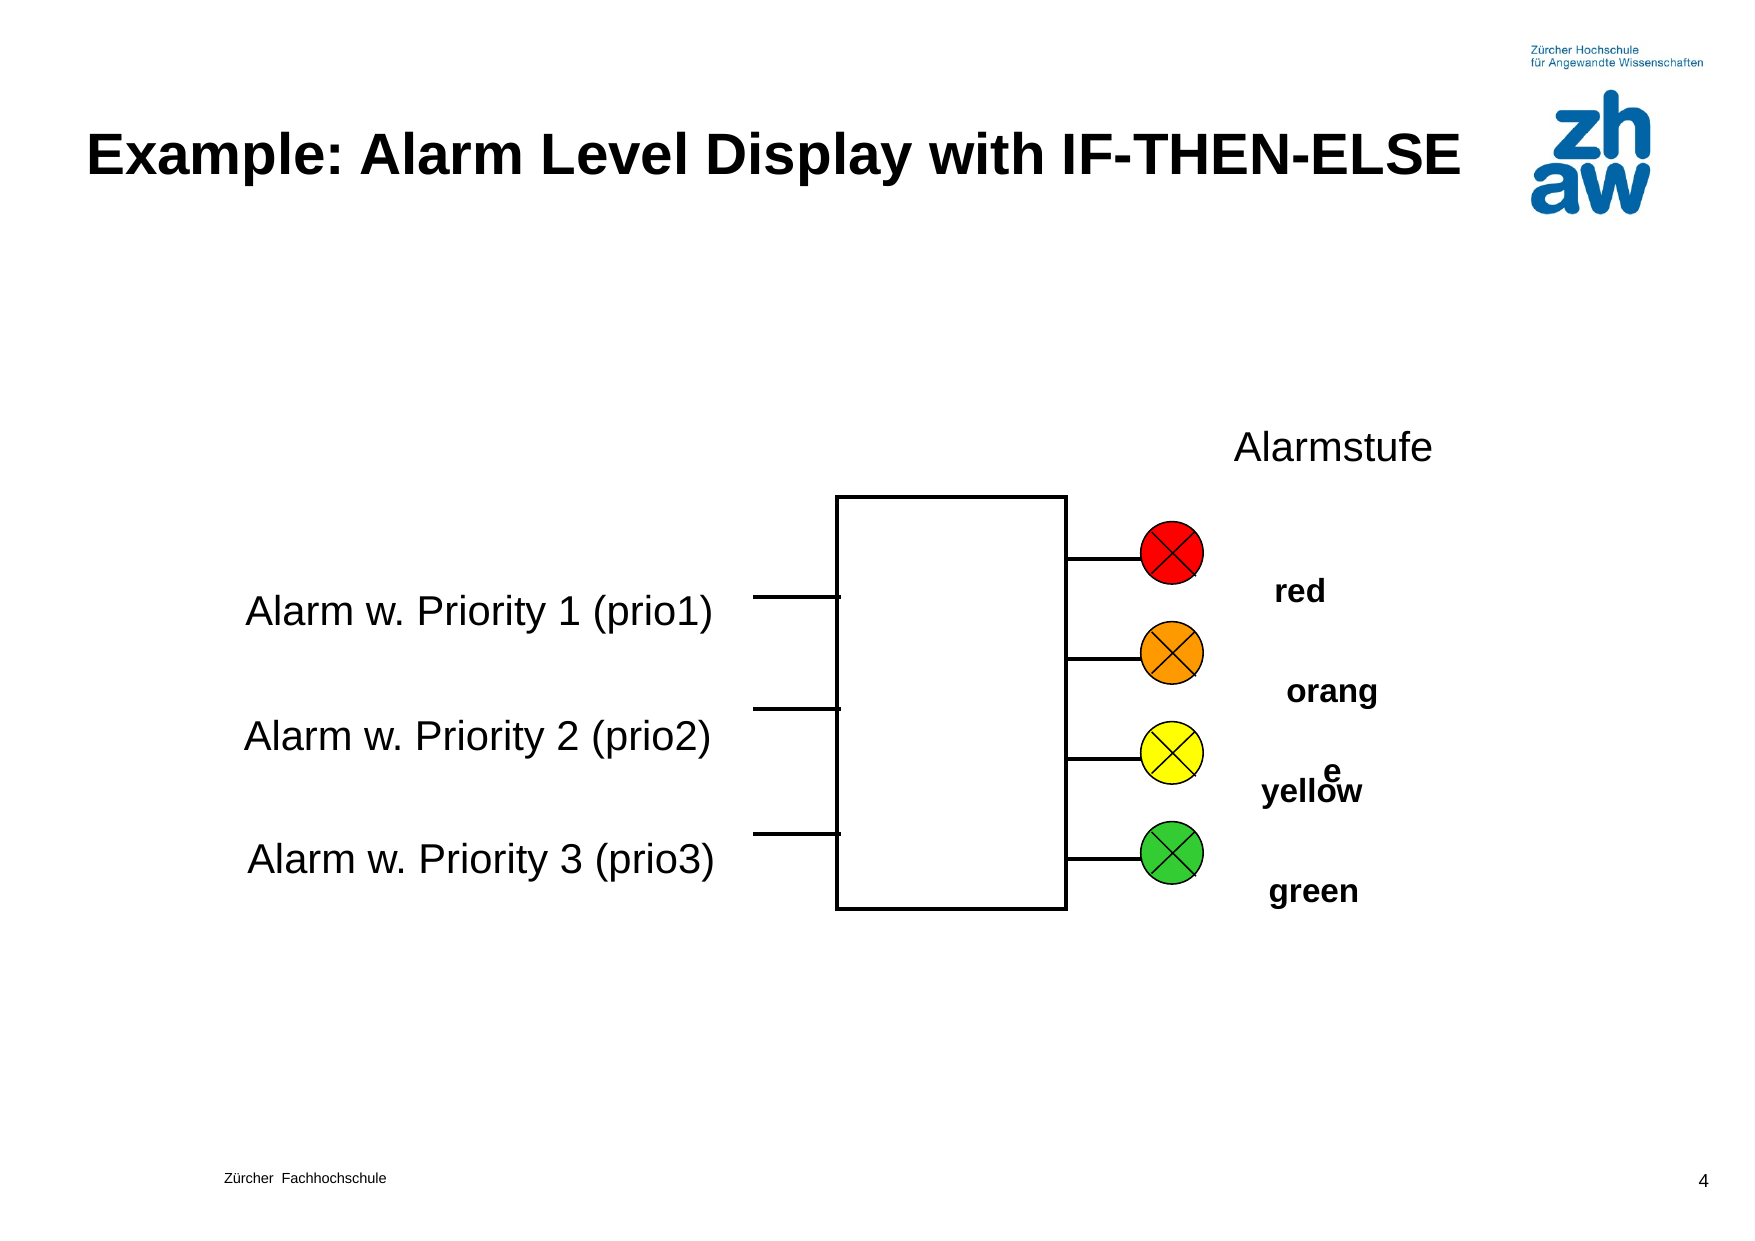

# Example: Alarm Level Display with IF-THEN-ELSE
Alarmstufe

red
Alarm w. Priority 1 (prio1)

orange
Alarm w. Priority 2 (prio2)

yellow
Alarm w. Priority 3 (prio3)

green
4